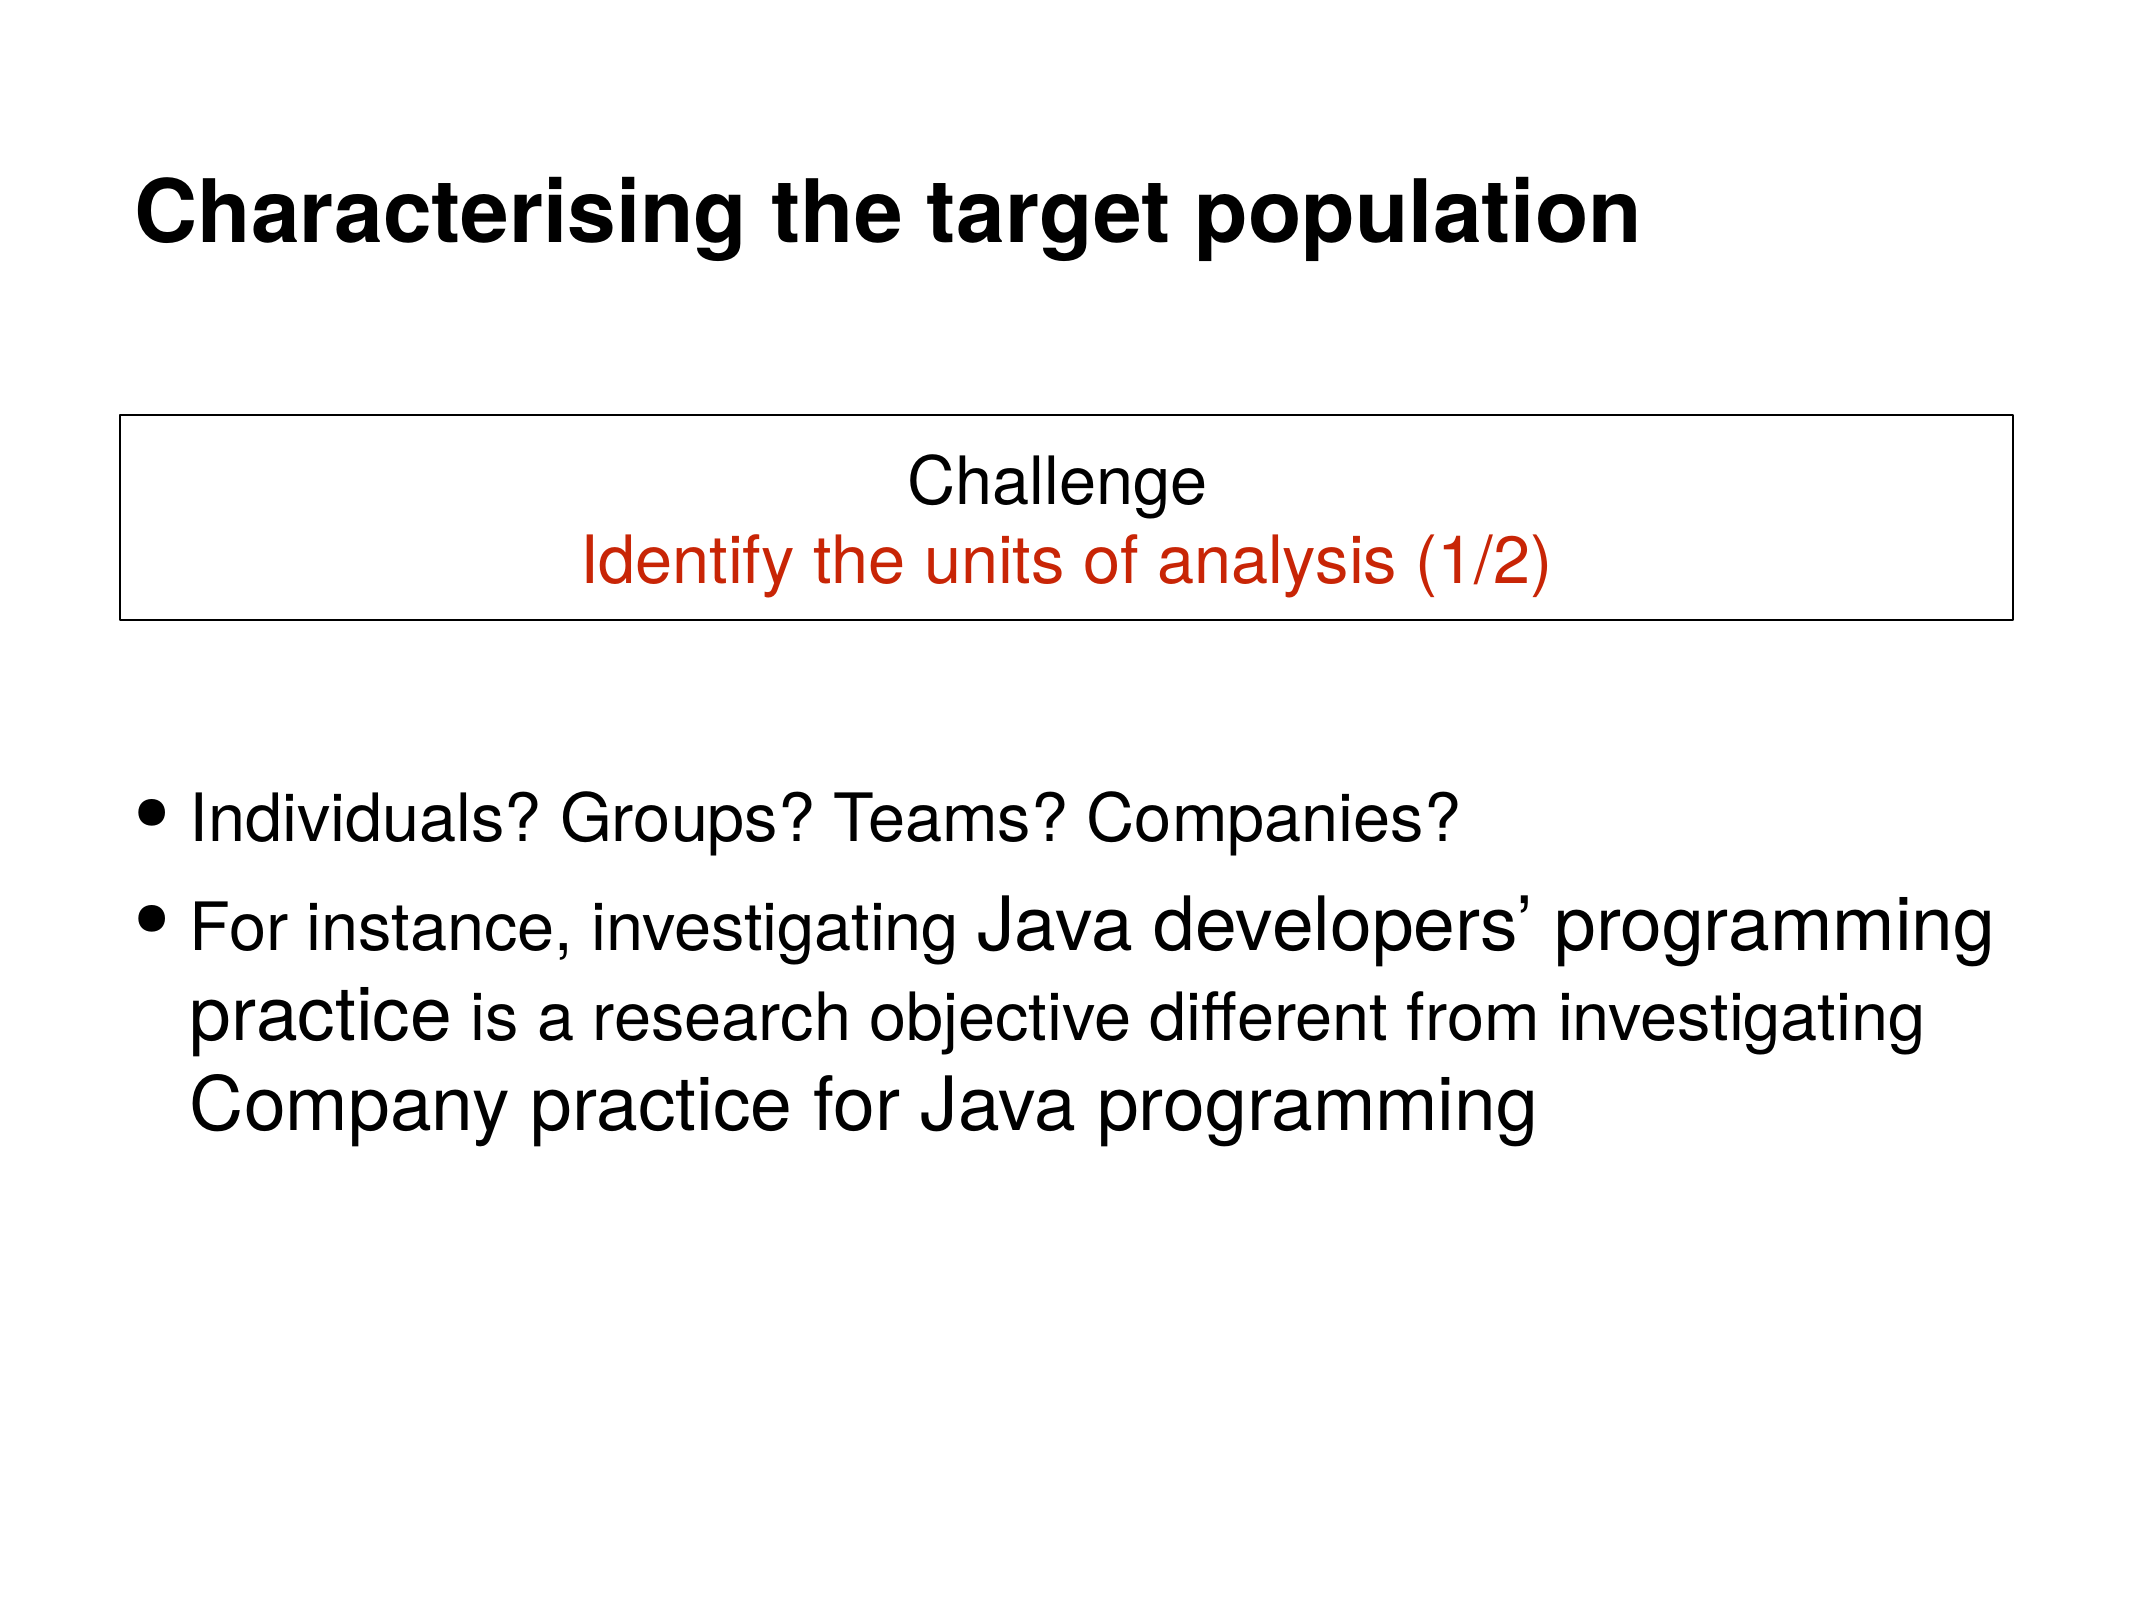

# Characterising the target population
Challenge
Identify the units of analysis (1/2)
Individuals? Groups? Teams? Companies?
For instance, investigating Java developers’ programming practice is a research objective different from investigating Company practice for Java programming